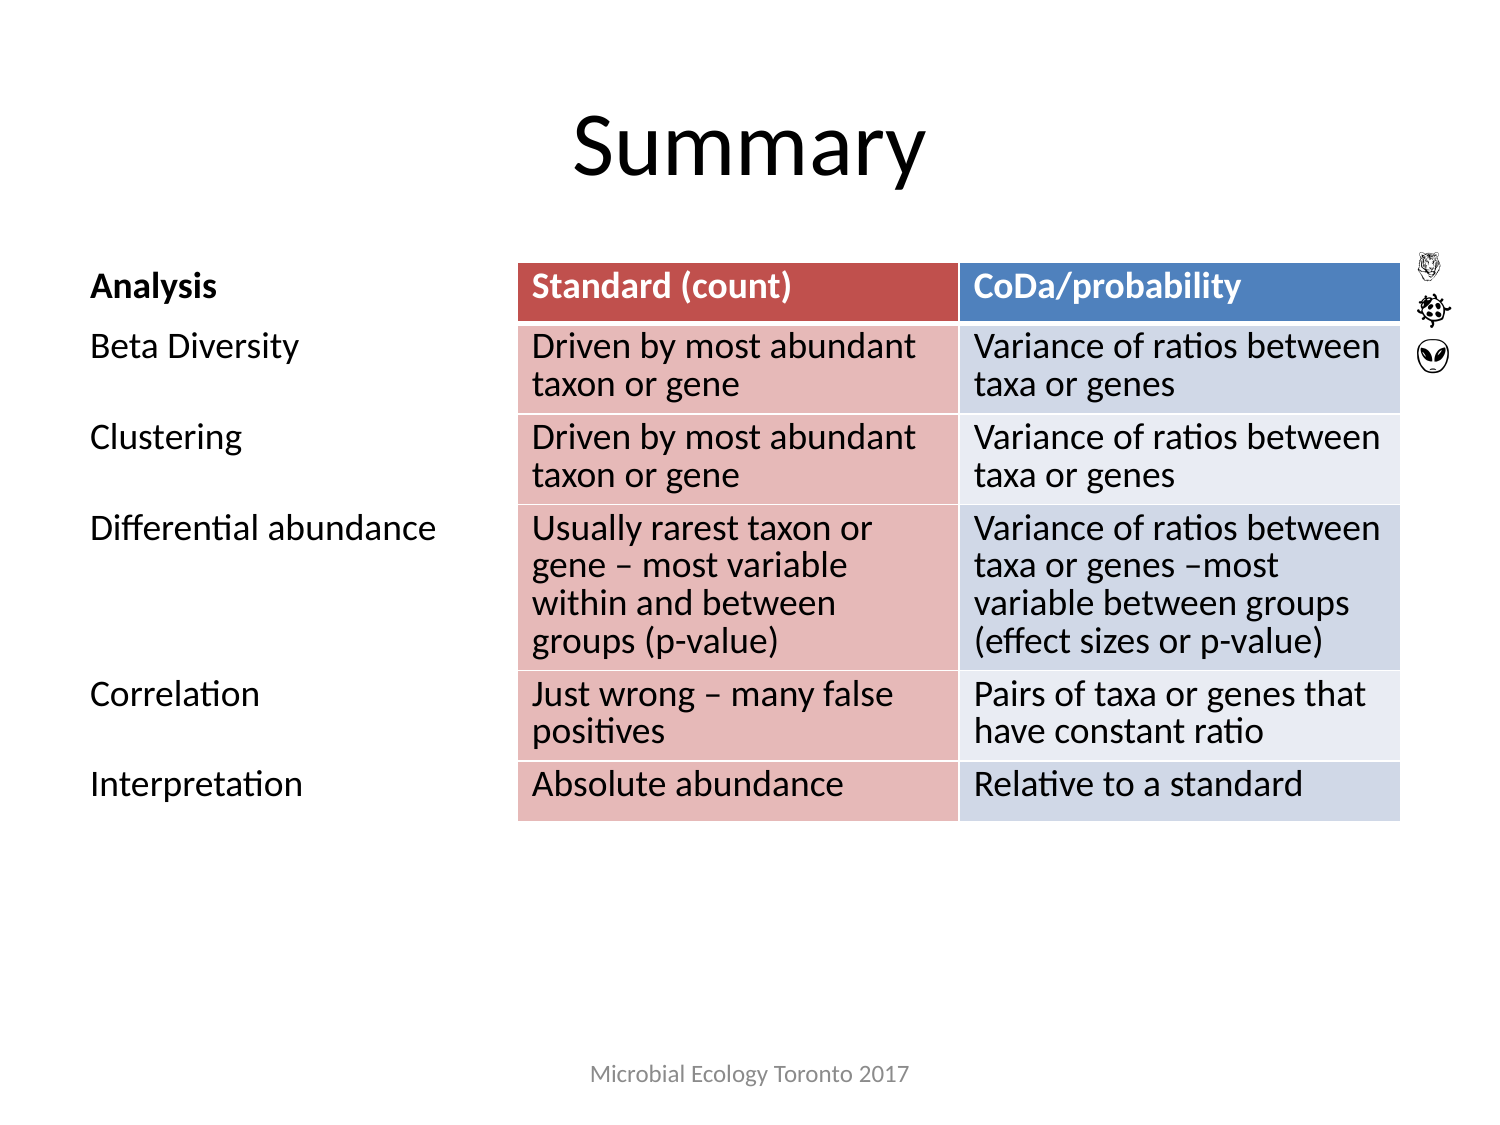

# Summary
🐯
🐞
👽
| Analysis | Standard (count) | CoDa/probability |
| --- | --- | --- |
| Beta Diversity | Driven by most abundant taxon or gene | Variance of ratios between taxa or genes |
| Clustering | Driven by most abundant taxon or gene | Variance of ratios between taxa or genes |
| Differential abundance | Usually rarest taxon or gene – most variable within and between groups (p-value) | Variance of ratios between taxa or genes –most variable between groups (effect sizes or p-value) |
| Correlation | Just wrong – many false positives | Pairs of taxa or genes that have constant ratio |
| Interpretation | Absolute abundance | Relative to a standard |
Microbial Ecology Toronto 2017